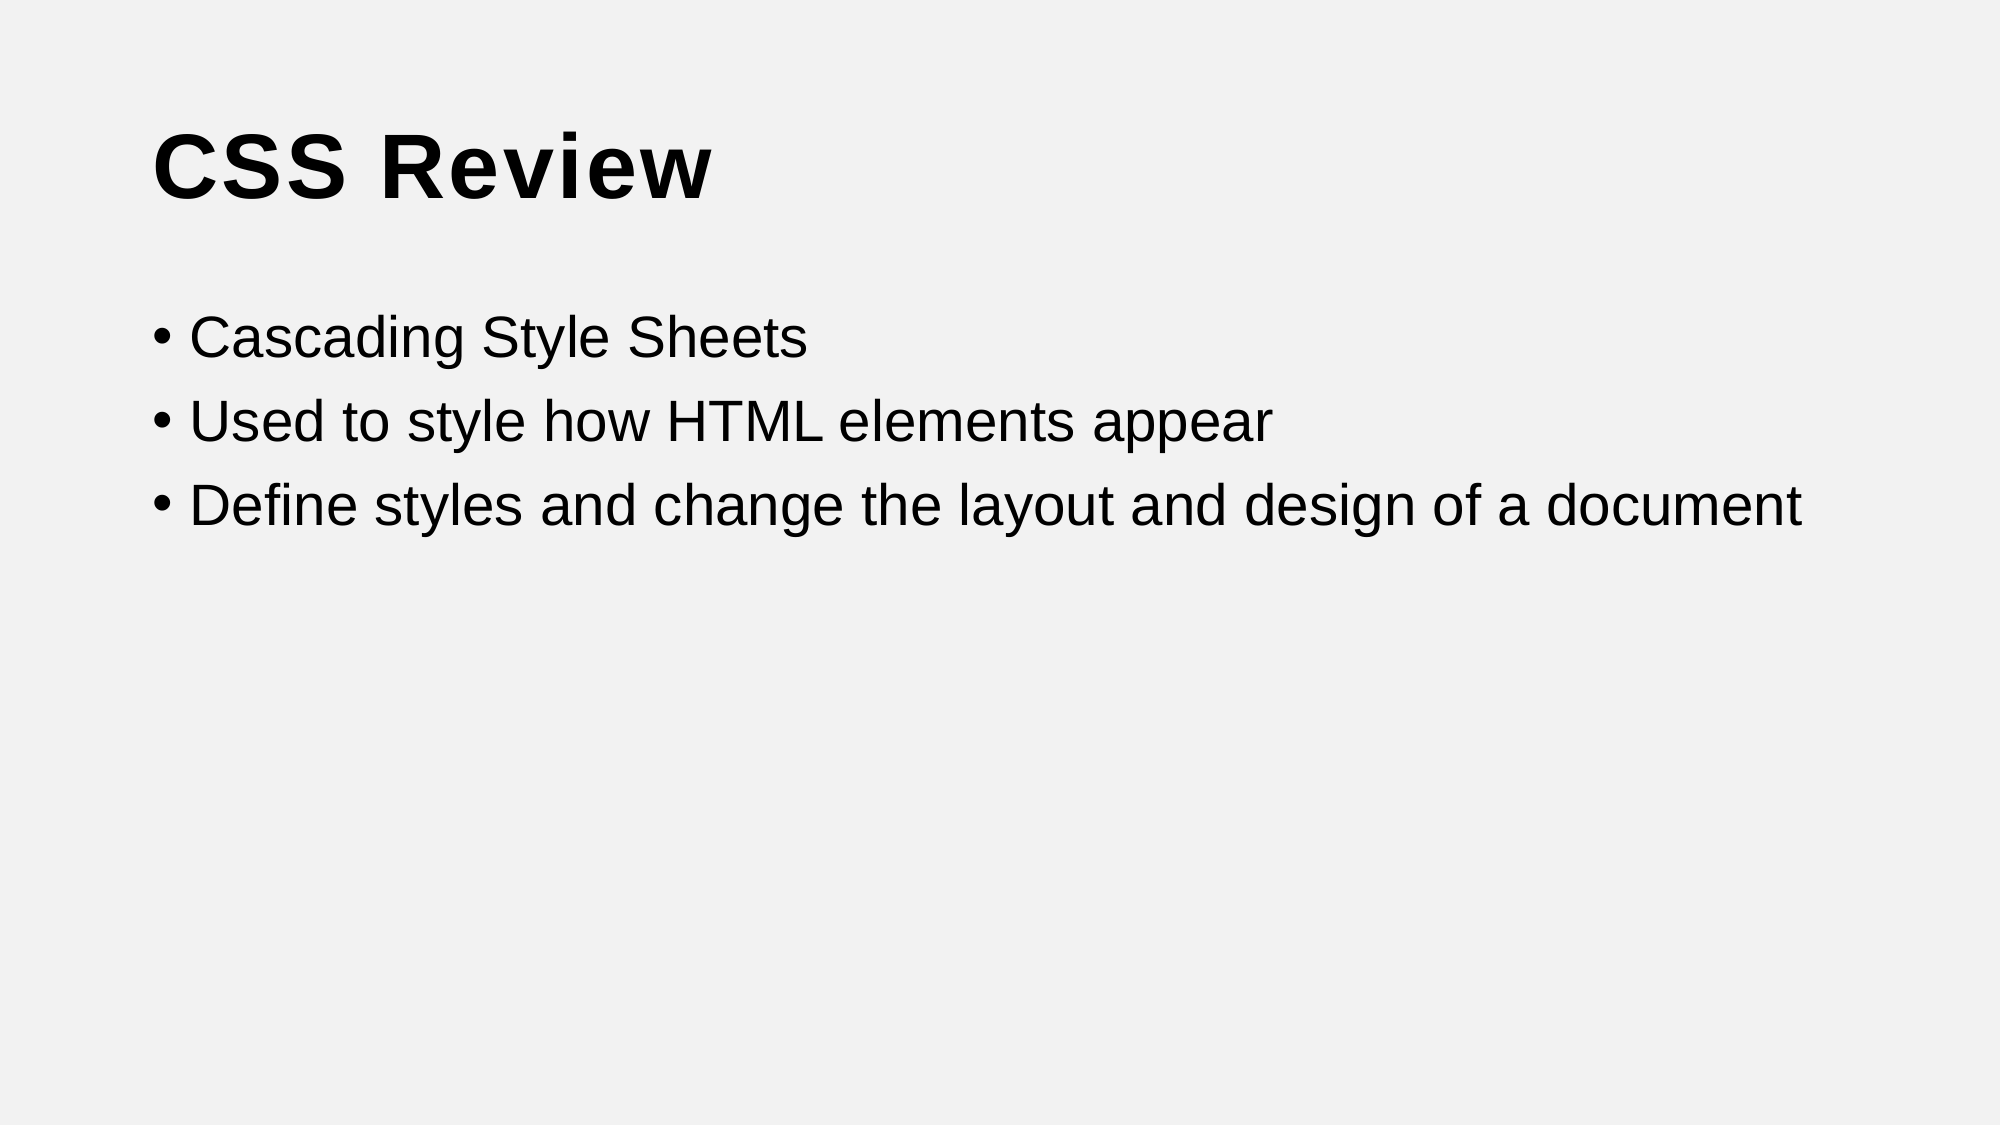

# CSS Review
Cascading Style Sheets
Used to style how HTML elements appear
Define styles and change the layout and design of a document